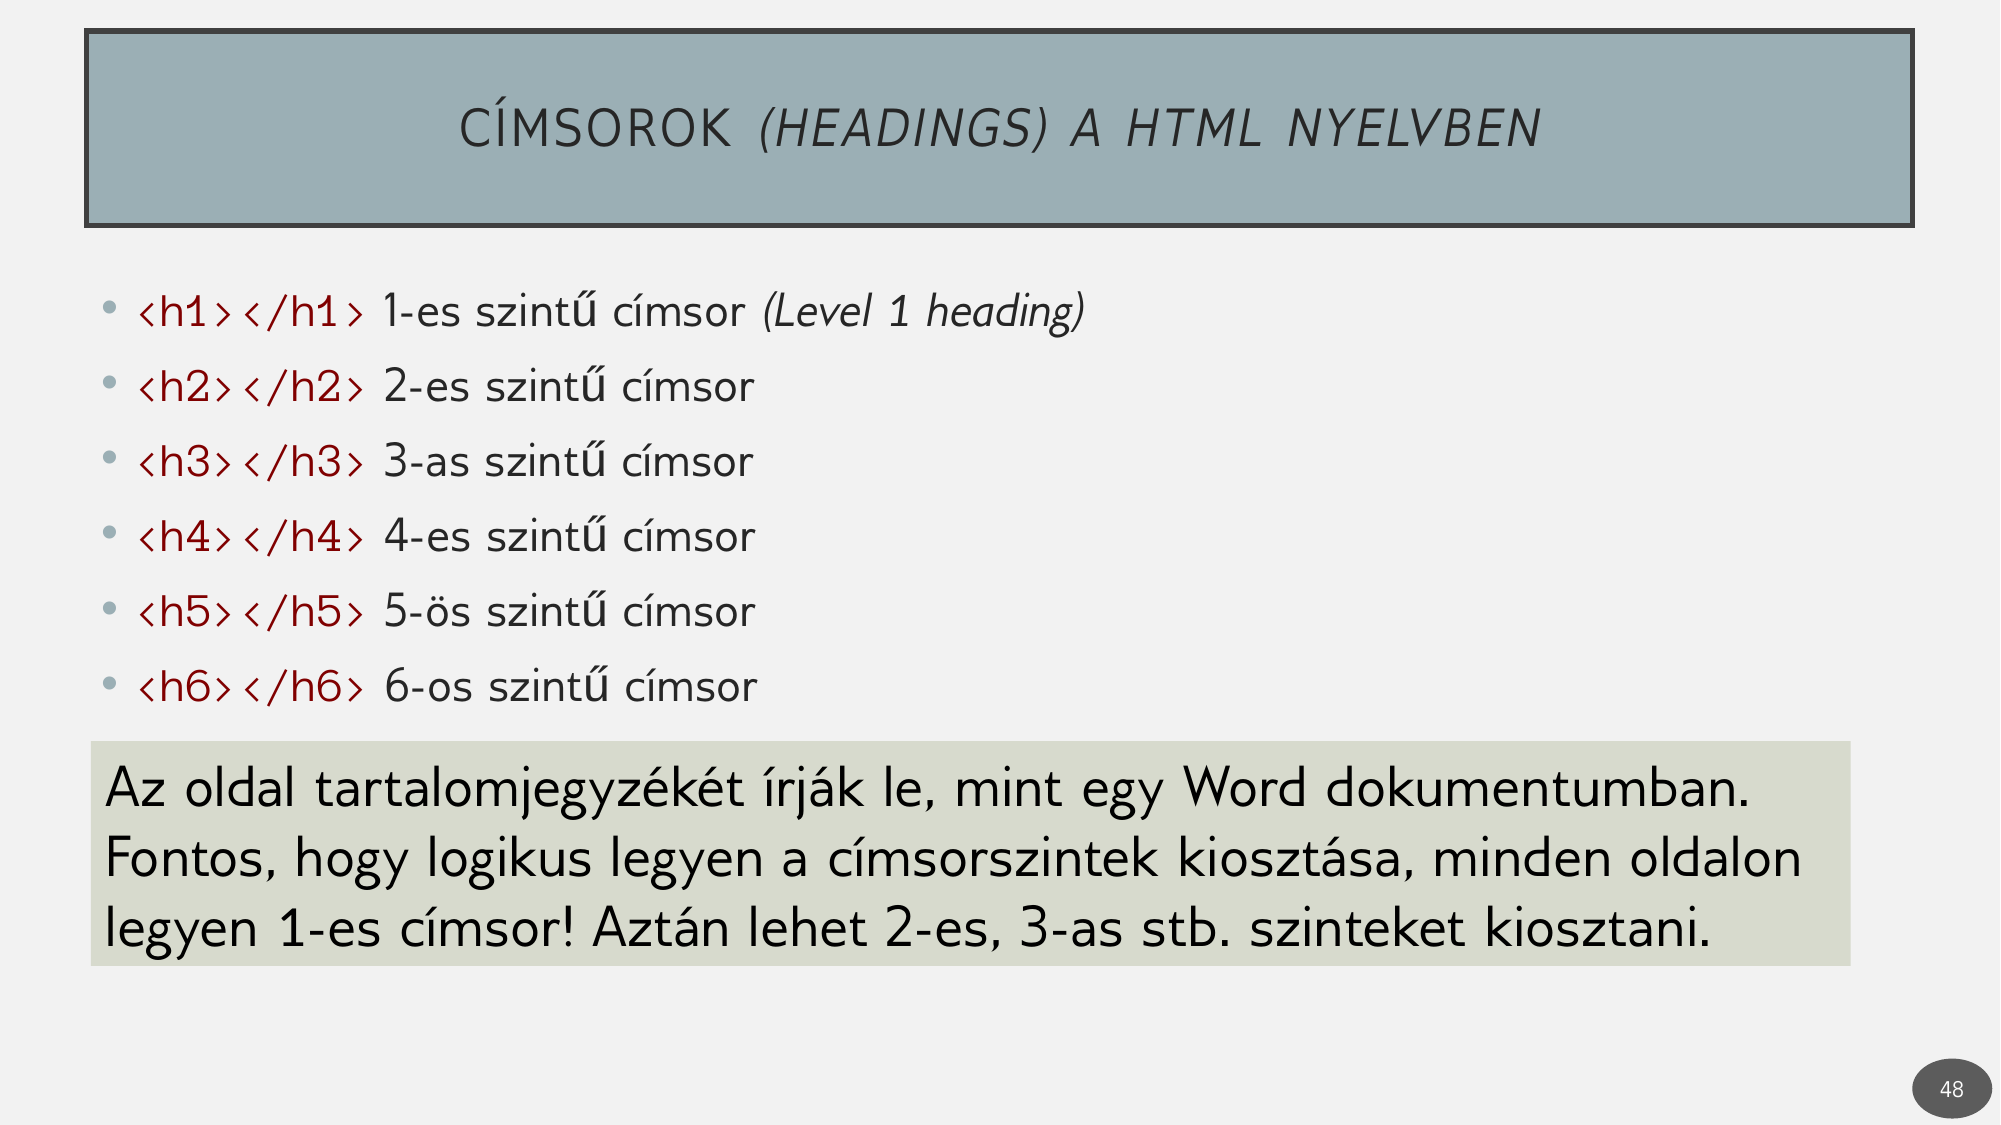

# Címsorok (headings) a HTML nyelvben
<h1></h1>	1-es szintű címsor (Level 1 heading)
<h2></h2>	2-es szintű címsor
<h3></h3>	3-as szintű címsor
<h4></h4>	4-es szintű címsor
<h5></h5>	5-ös szintű címsor
<h6></h6>	6-os szintű címsor

Az oldal tartalomjegyzékét írják le, mint egy Word dokumentumban.  Fontos, hogy logikus legyen a címsorszintek kiosztása, minden oldalon legyen 1-es címsor! Aztán lehet 2-es, 3-as stb. szinteket kiosztani.
48